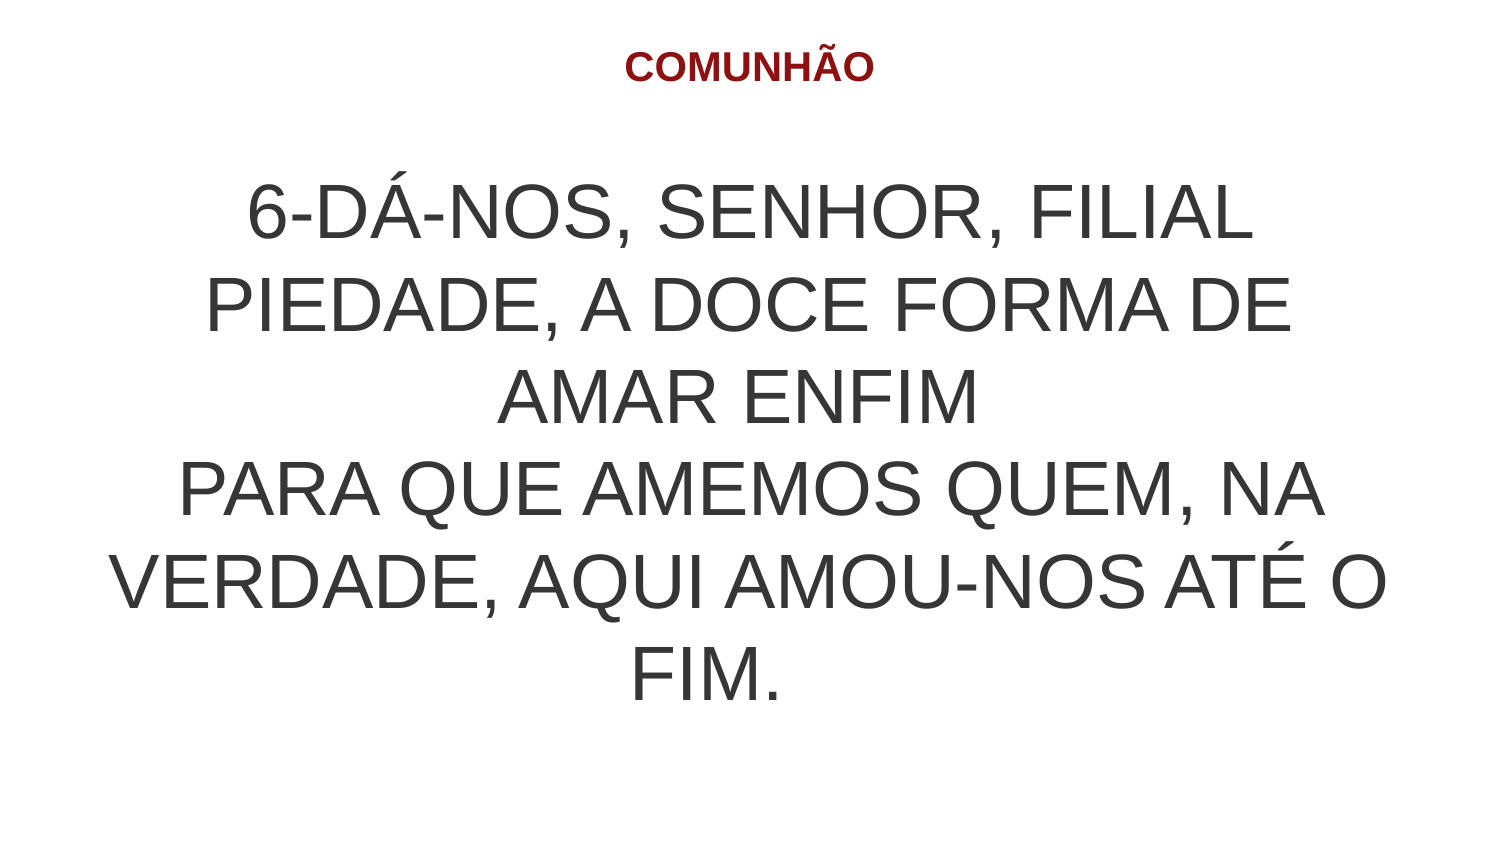

COMUNHÃO
6-DÁ-NOS, SENHOR, FILIAL PIEDADE, A DOCE FORMA DE AMAR ENFIM
PARA QUE AMEMOS QUEM, NA VERDADE, AQUI AMOU-NOS ATÉ O FIM.